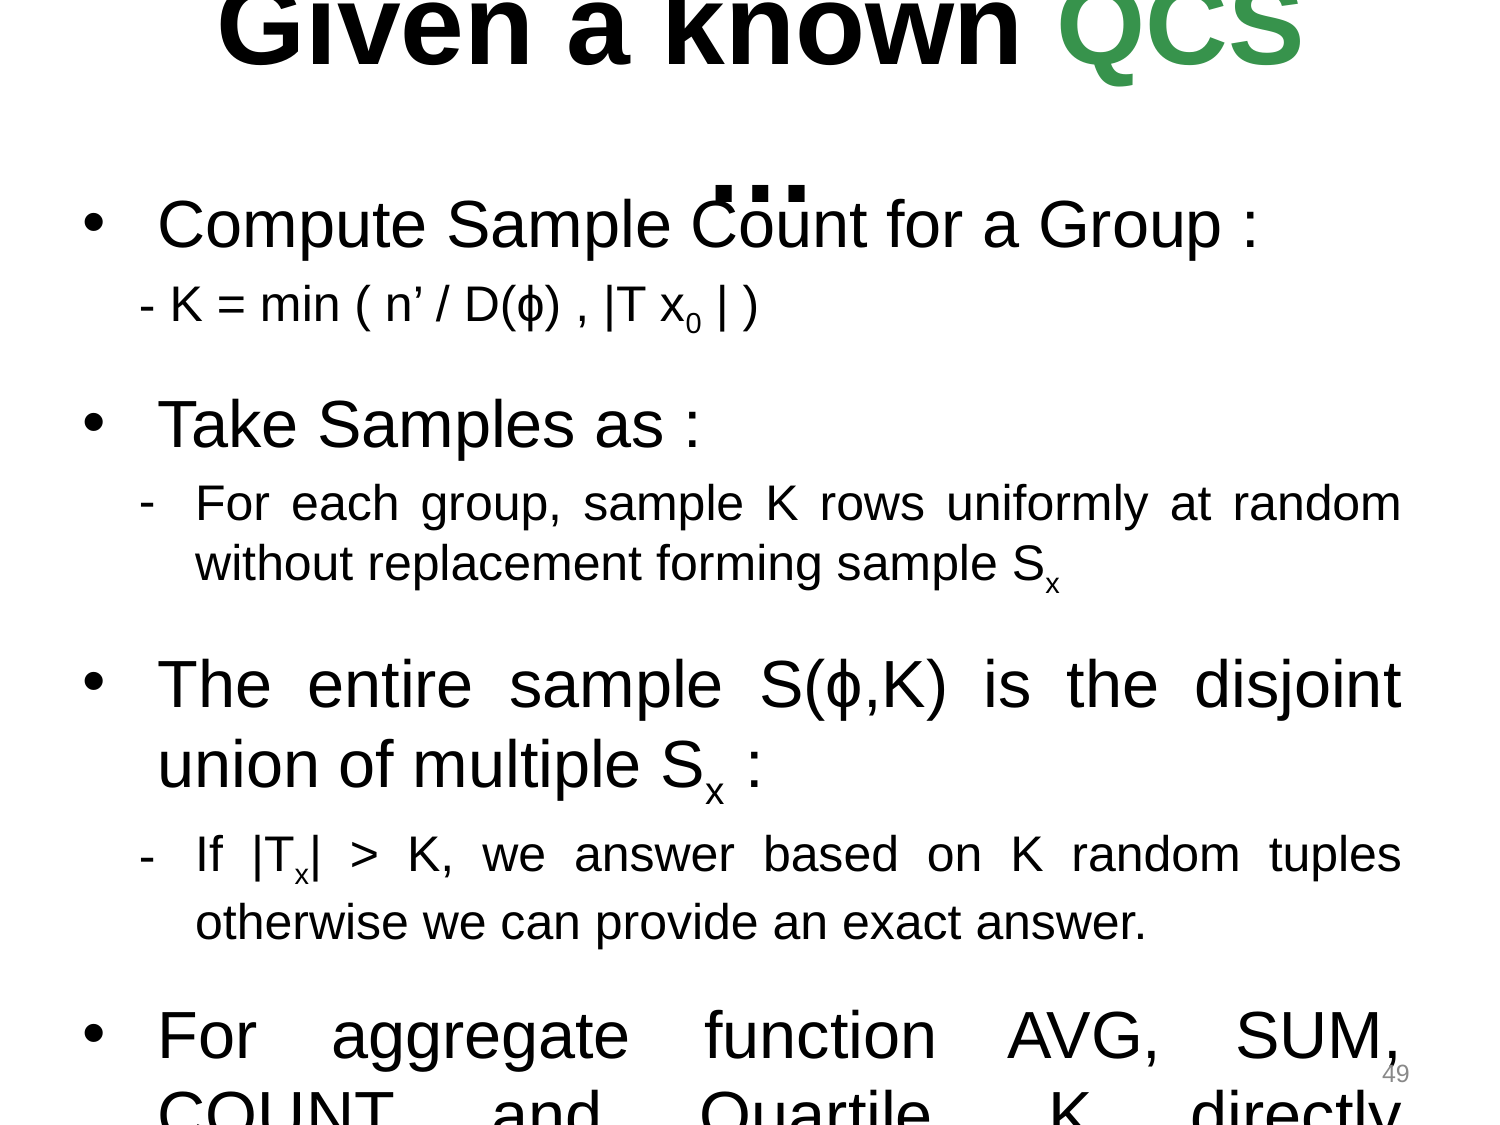

# Given a known QCS …
Compute Sample Count for a Group :
 K = min ( n’ / D(ϕ) , |T x0 | )
Take Samples as :
For each group, sample K rows uniformly at random without replacement forming sample Sx
The entire sample S(ϕ,K) is the disjoint union of multiple Sx  :
If |Tx| > K, we answer based on K random tuples otherwise we can provide an exact answer.
For aggregate function AVG, SUM, COUNT and Quartile, K directly determines error .
49